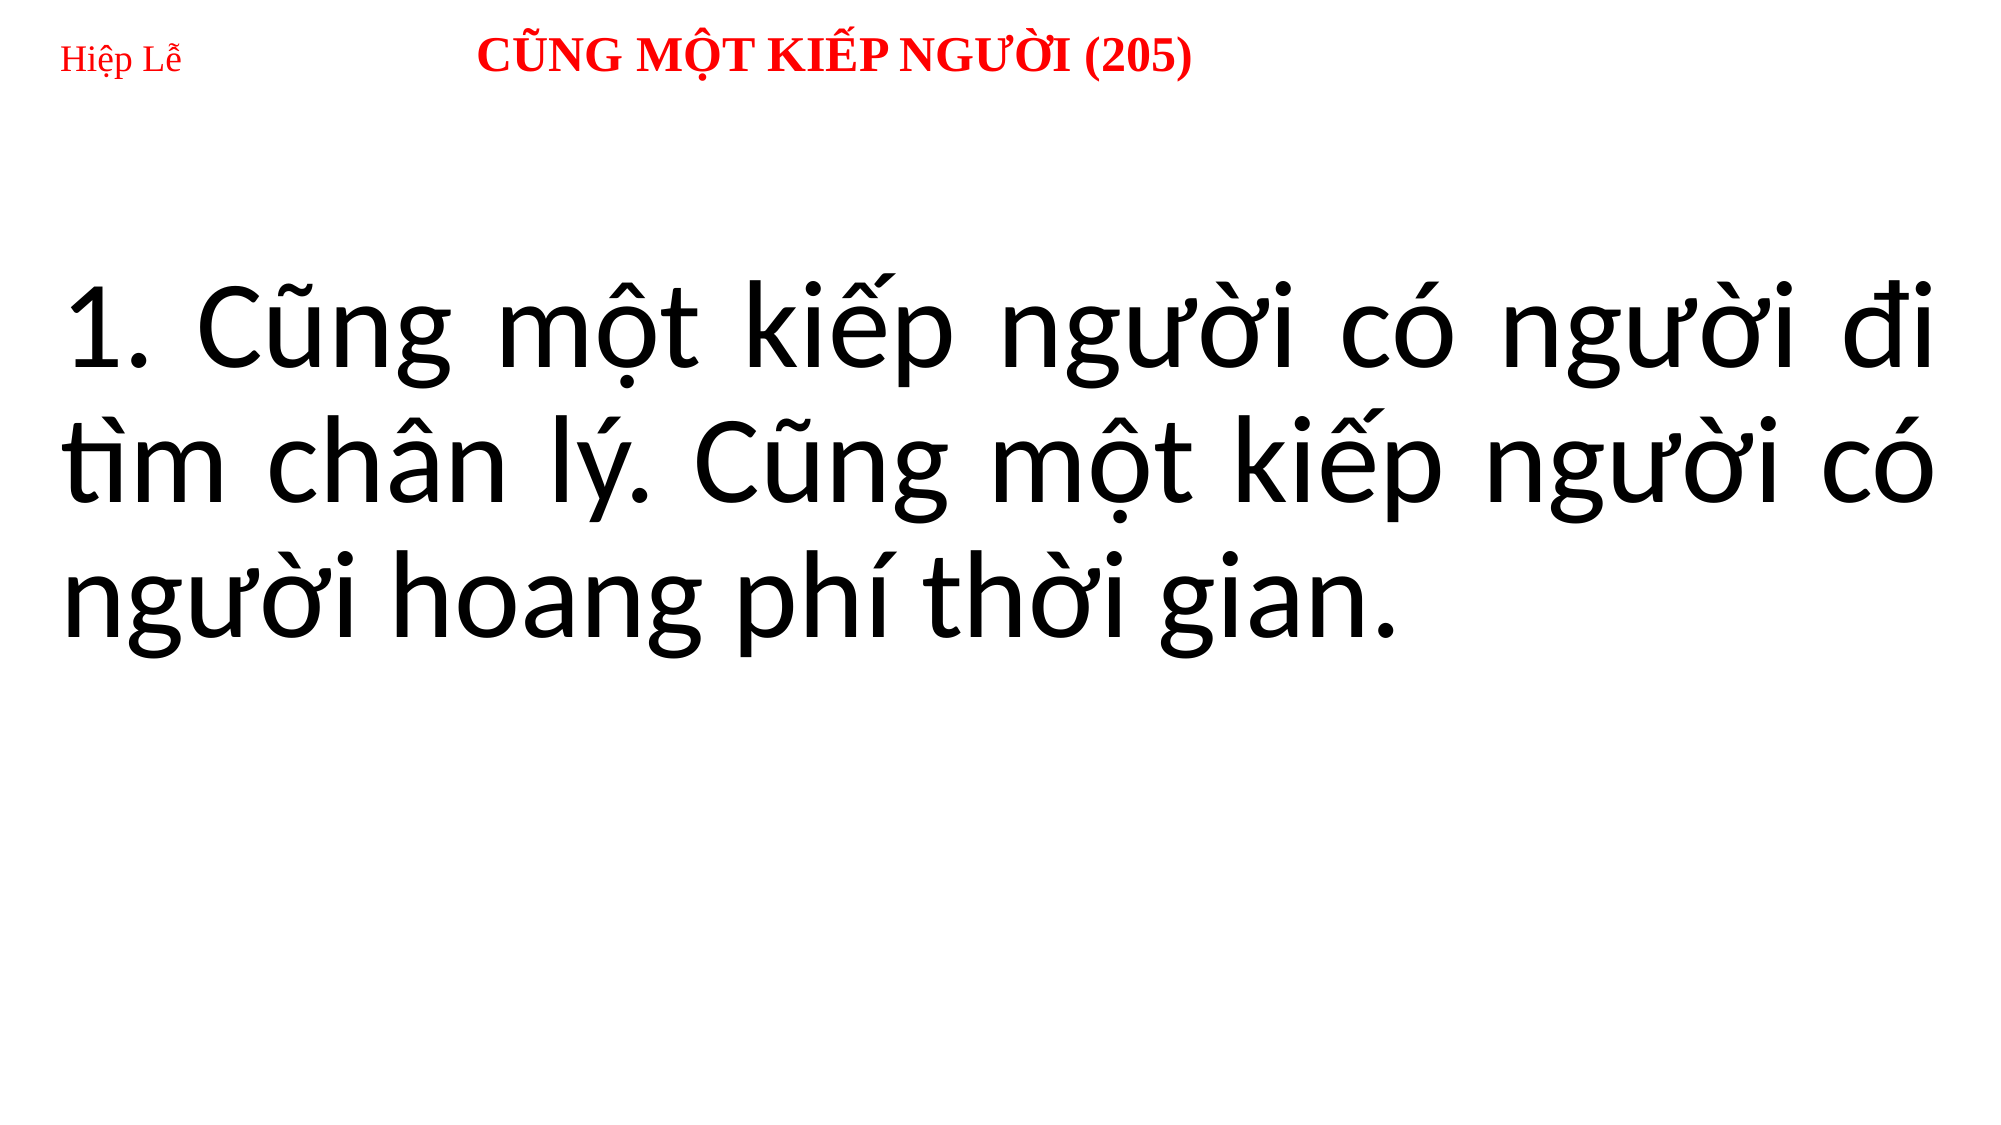

# Hiệp Lễ                               CŨNG MỘT KIẾP NGƯỜI (205)
1. Cũng một kiếp người có người đi tìm chân lý. Cũng một kiếp người có người hoang phí thời gian.